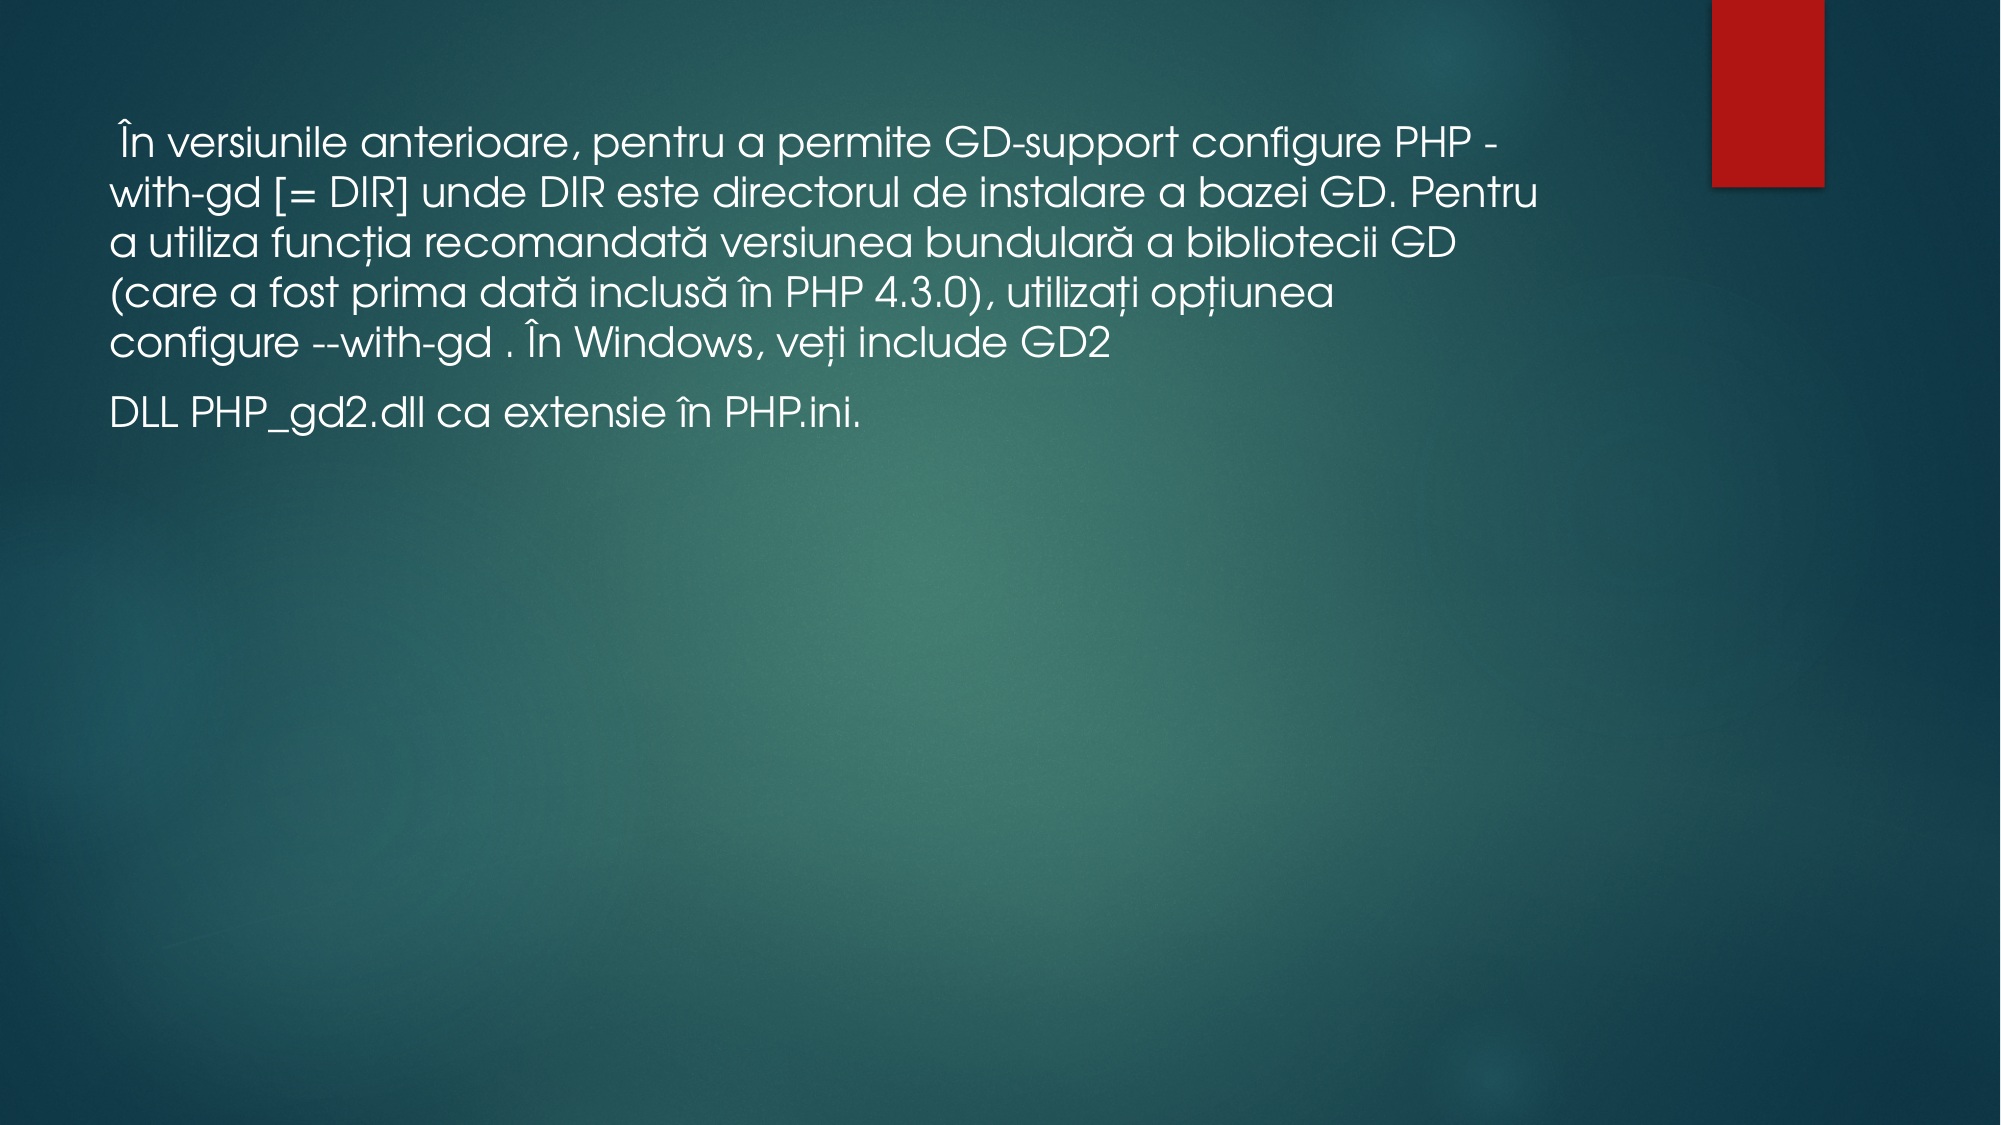

În versiunile anterioare, pentru a permite GD-support configure PHP -with-gd [= DIR] unde DIR este directorul de instalare a bazei GD. Pentru a utiliza funcția recomandată versiunea bundulară a bibliotecii GD (care a fost prima dată inclusă în PHP 4.3.0), utilizați opțiunea configure --with-gd . În Windows, veți include GD2
DLL PHP_gd2.dll ca extensie în PHP.ini.